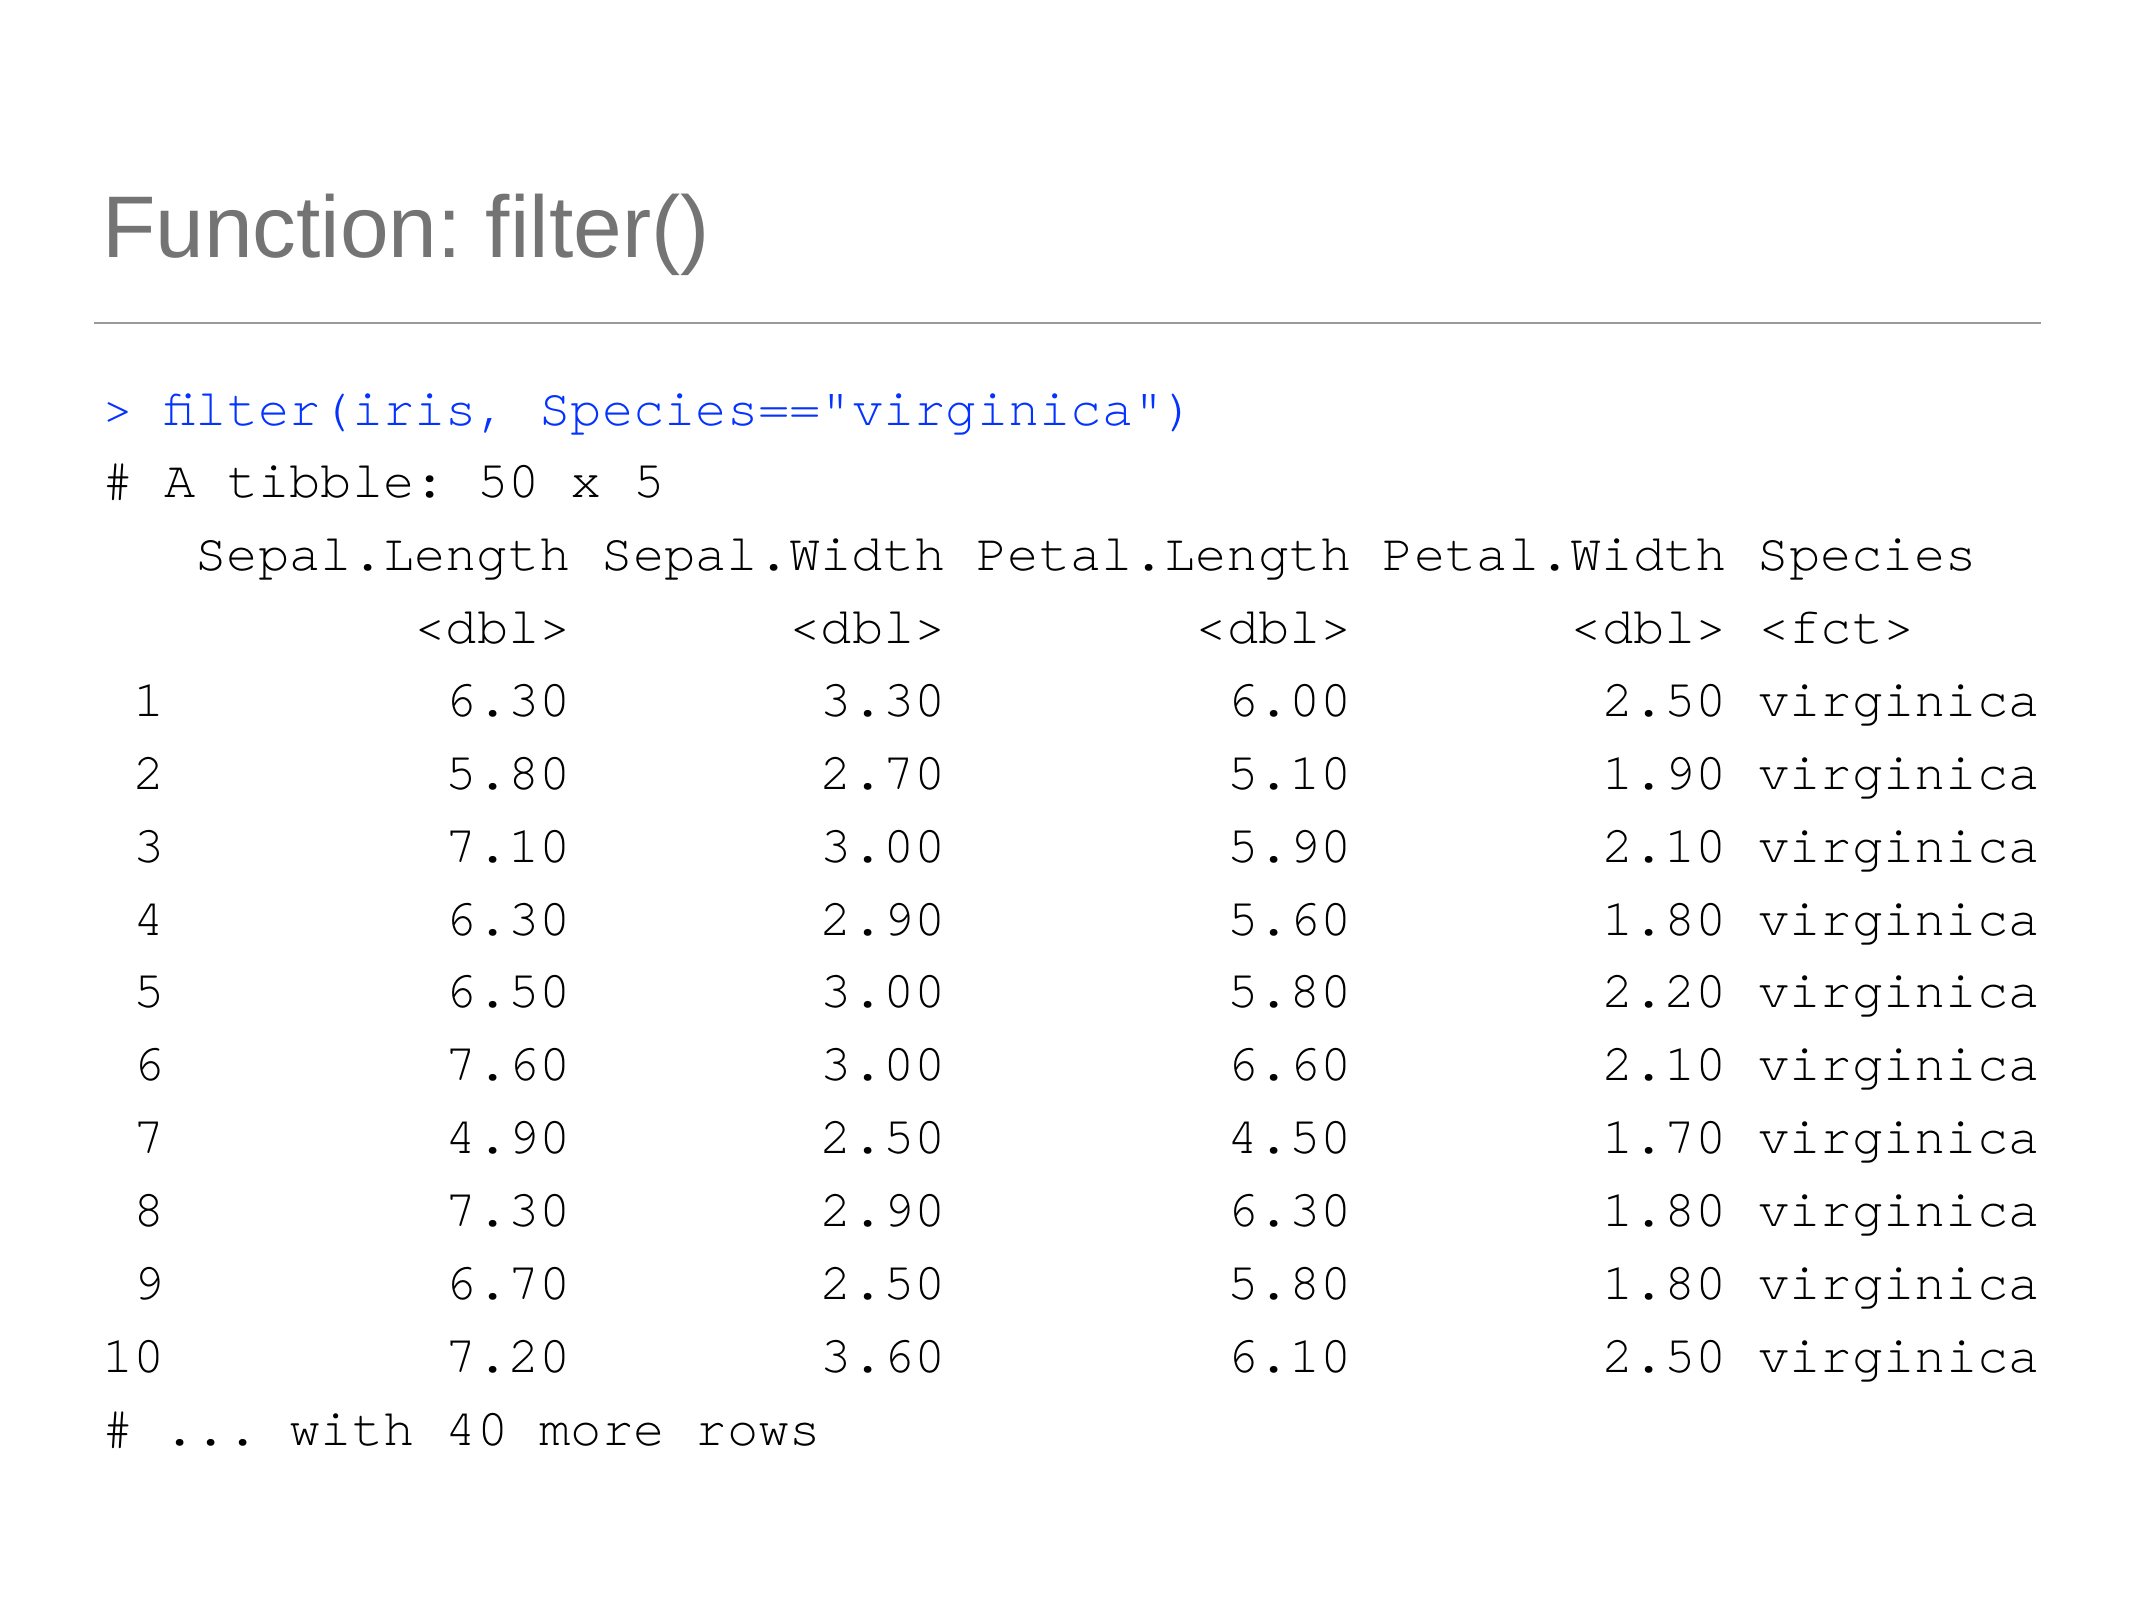

# Function: filter()
> filter(iris, Species=="virginica")
# A tibble: 50 x 5
   Sepal.Length Sepal.Width Petal.Length Petal.Width Species
          <dbl>       <dbl>        <dbl>       <dbl> <fct>
 1         6.30        3.30         6.00        2.50 virginica
 2         5.80        2.70         5.10        1.90 virginica
 3         7.10        3.00         5.90        2.10 virginica
 4         6.30        2.90         5.60        1.80 virginica
 5         6.50        3.00         5.80        2.20 virginica
 6         7.60        3.00         6.60        2.10 virginica
 7         4.90        2.50         4.50        1.70 virginica
 8         7.30        2.90         6.30        1.80 virginica
 9         6.70        2.50         5.80        1.80 virginica
10         7.20        3.60         6.10        2.50 virginica
# ... with 40 more rows